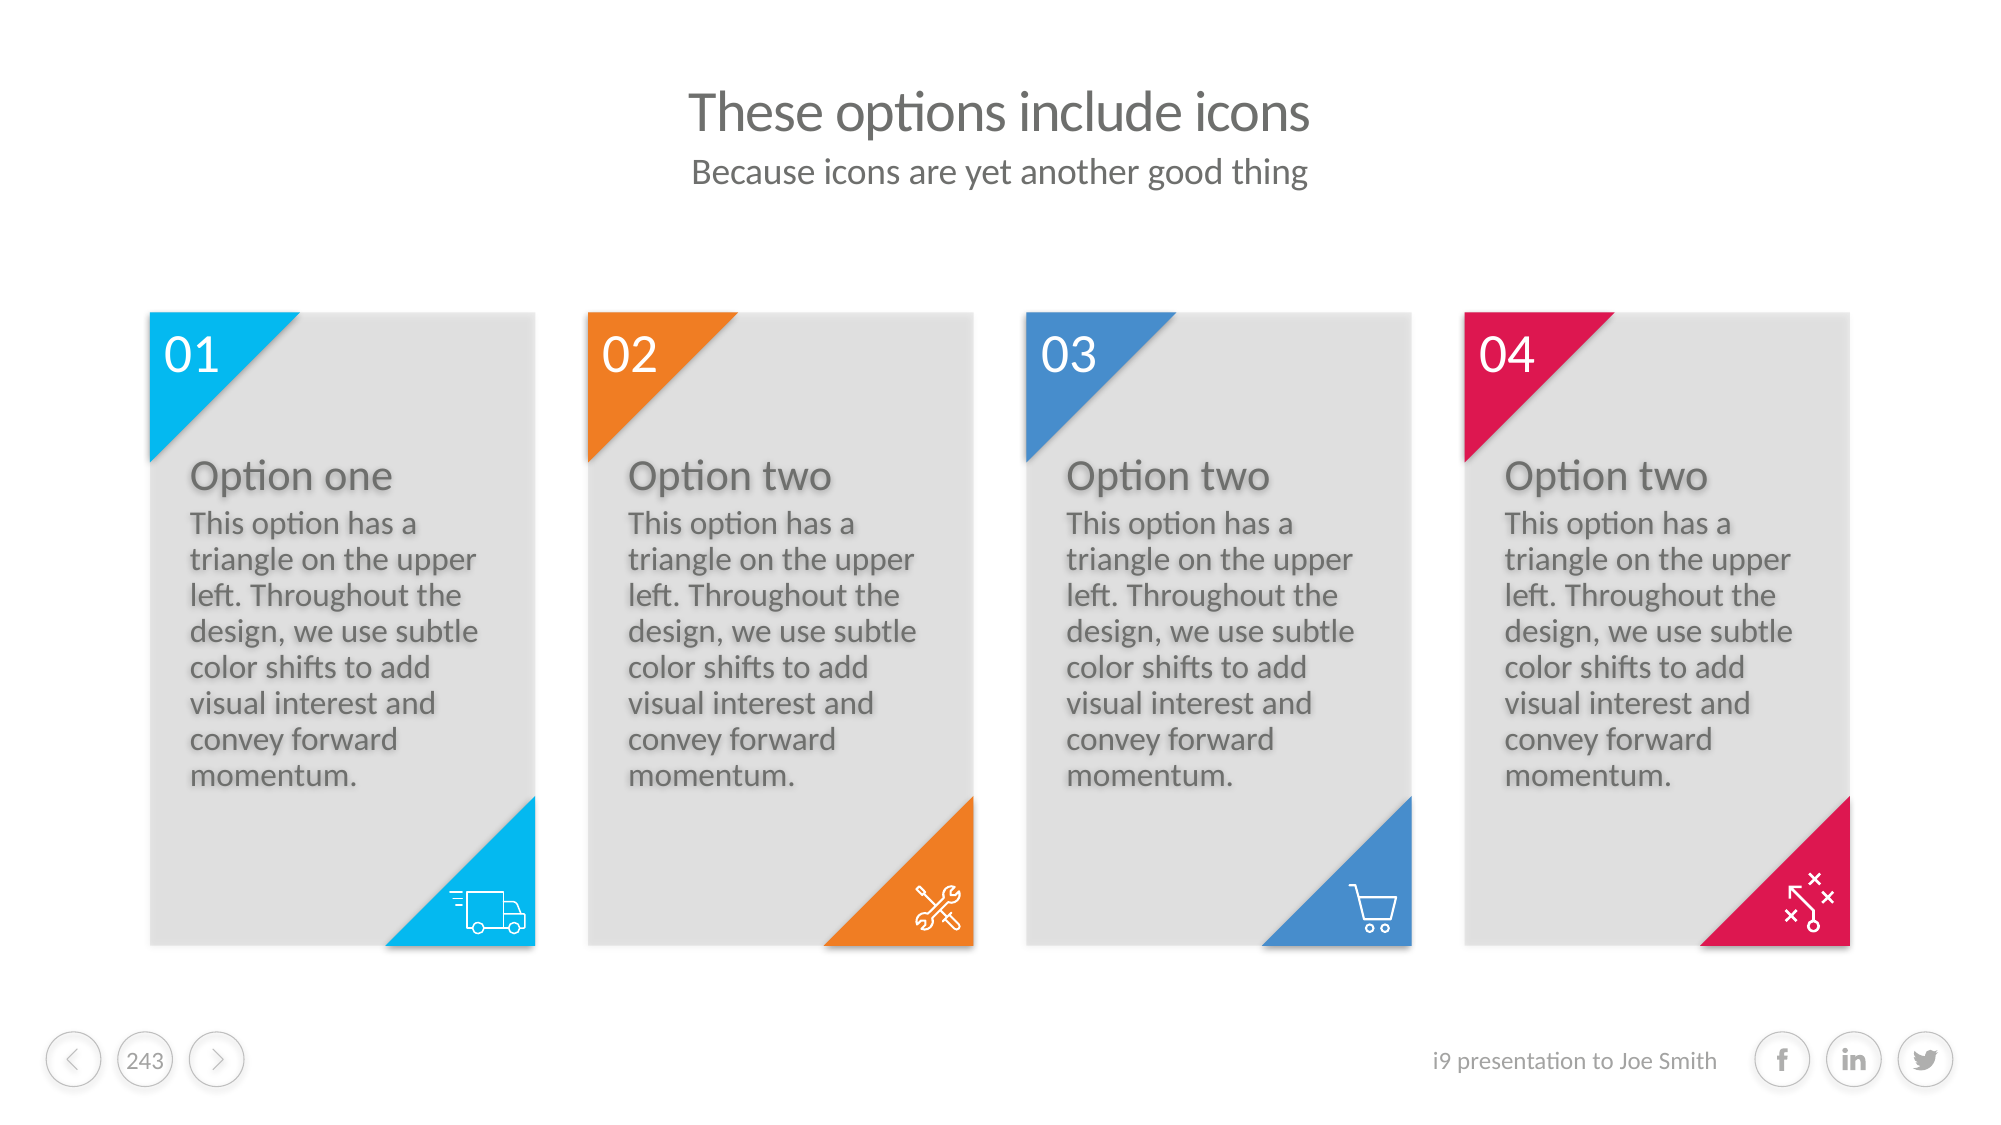

# These options include icons
Because icons are yet another good thing
01
Option one
This option has a triangle on the upper left. Throughout the design, we use subtle color shifts to add visual interest and convey forward momentum.
Option two
This option has a triangle on the upper left. Throughout the design, we use subtle color shifts to add visual interest and convey forward momentum.
02
03
Option two
This option has a triangle on the upper left. Throughout the design, we use subtle color shifts to add visual interest and convey forward momentum.
04
Option two
This option has a triangle on the upper left. Throughout the design, we use subtle color shifts to add visual interest and convey forward momentum.